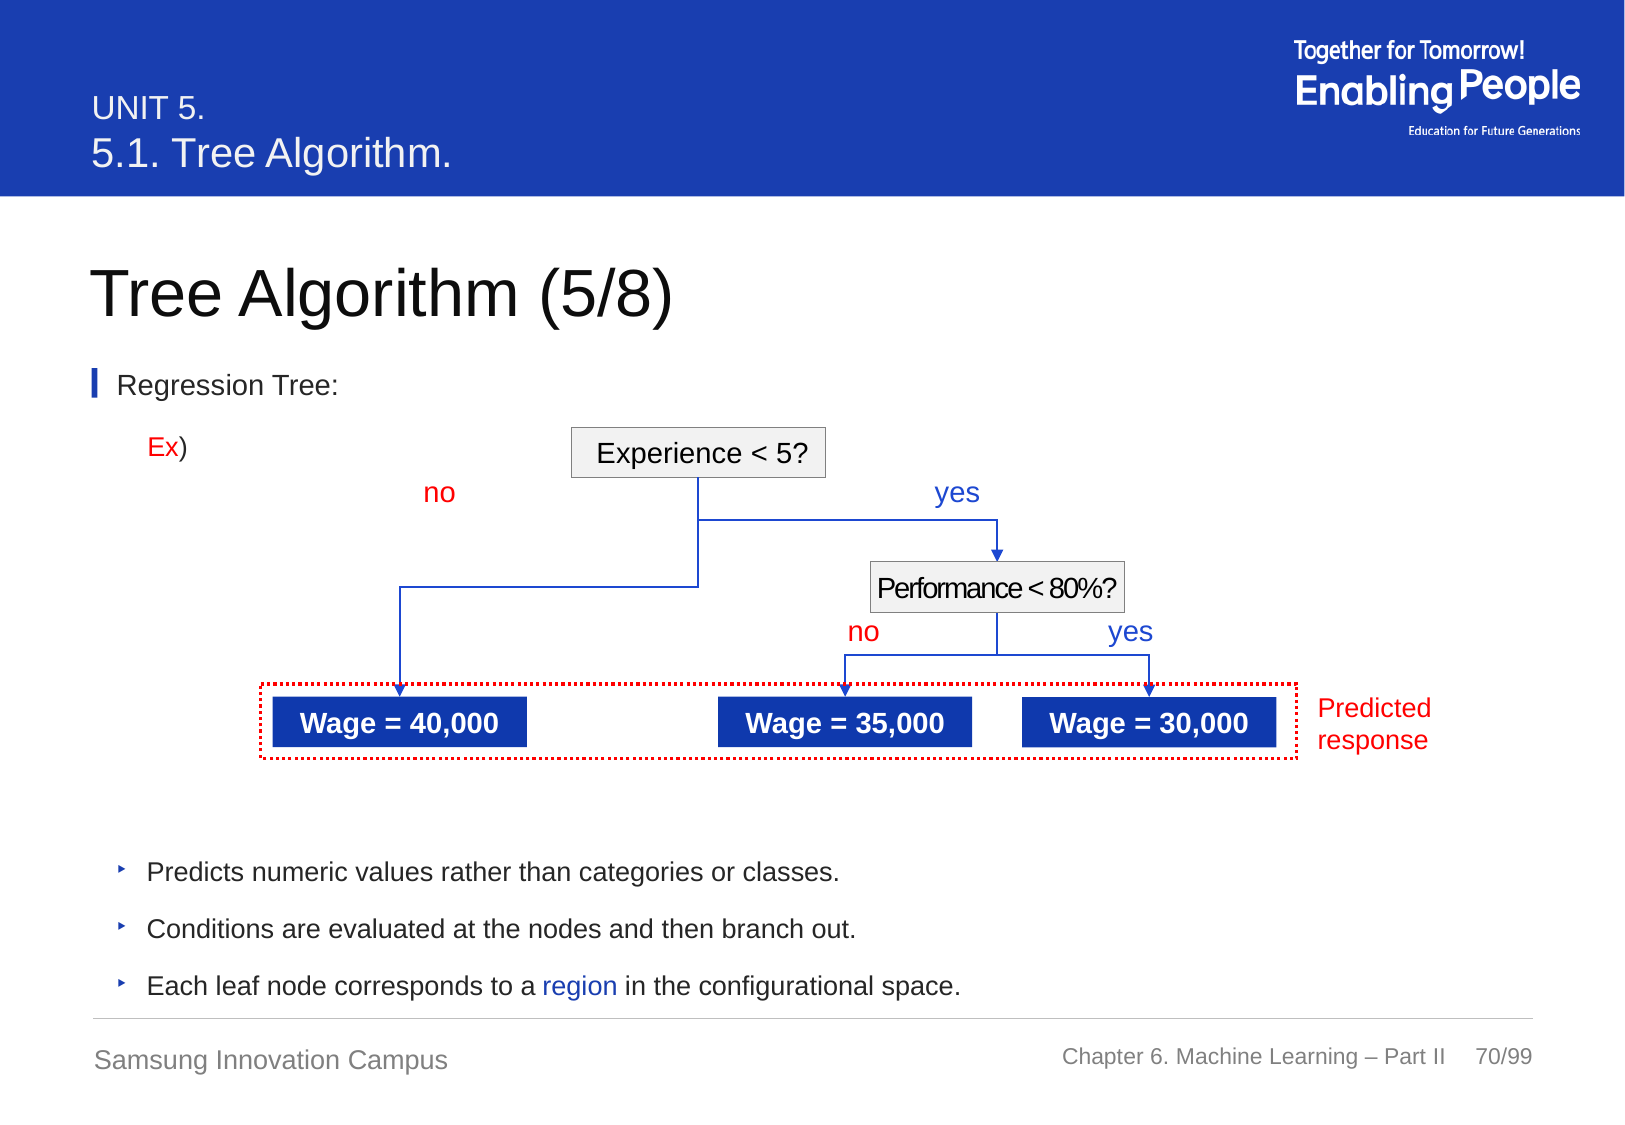

UNIT 5.
5.1. Tree Algorithm.
Tree Algorithm (5/8)
Regression Tree:

Ex)
 Experience < 5?
no
yes
Performance < 80%?
Wage = 40,000
no
yes
Predicted response

Wage = 35,000
Wage = 30,000
Predicts numeric values rather than categories or classes.
Conditions are evaluated at the nodes and then branch out.
Each leaf node corresponds to a region in the configurational space.